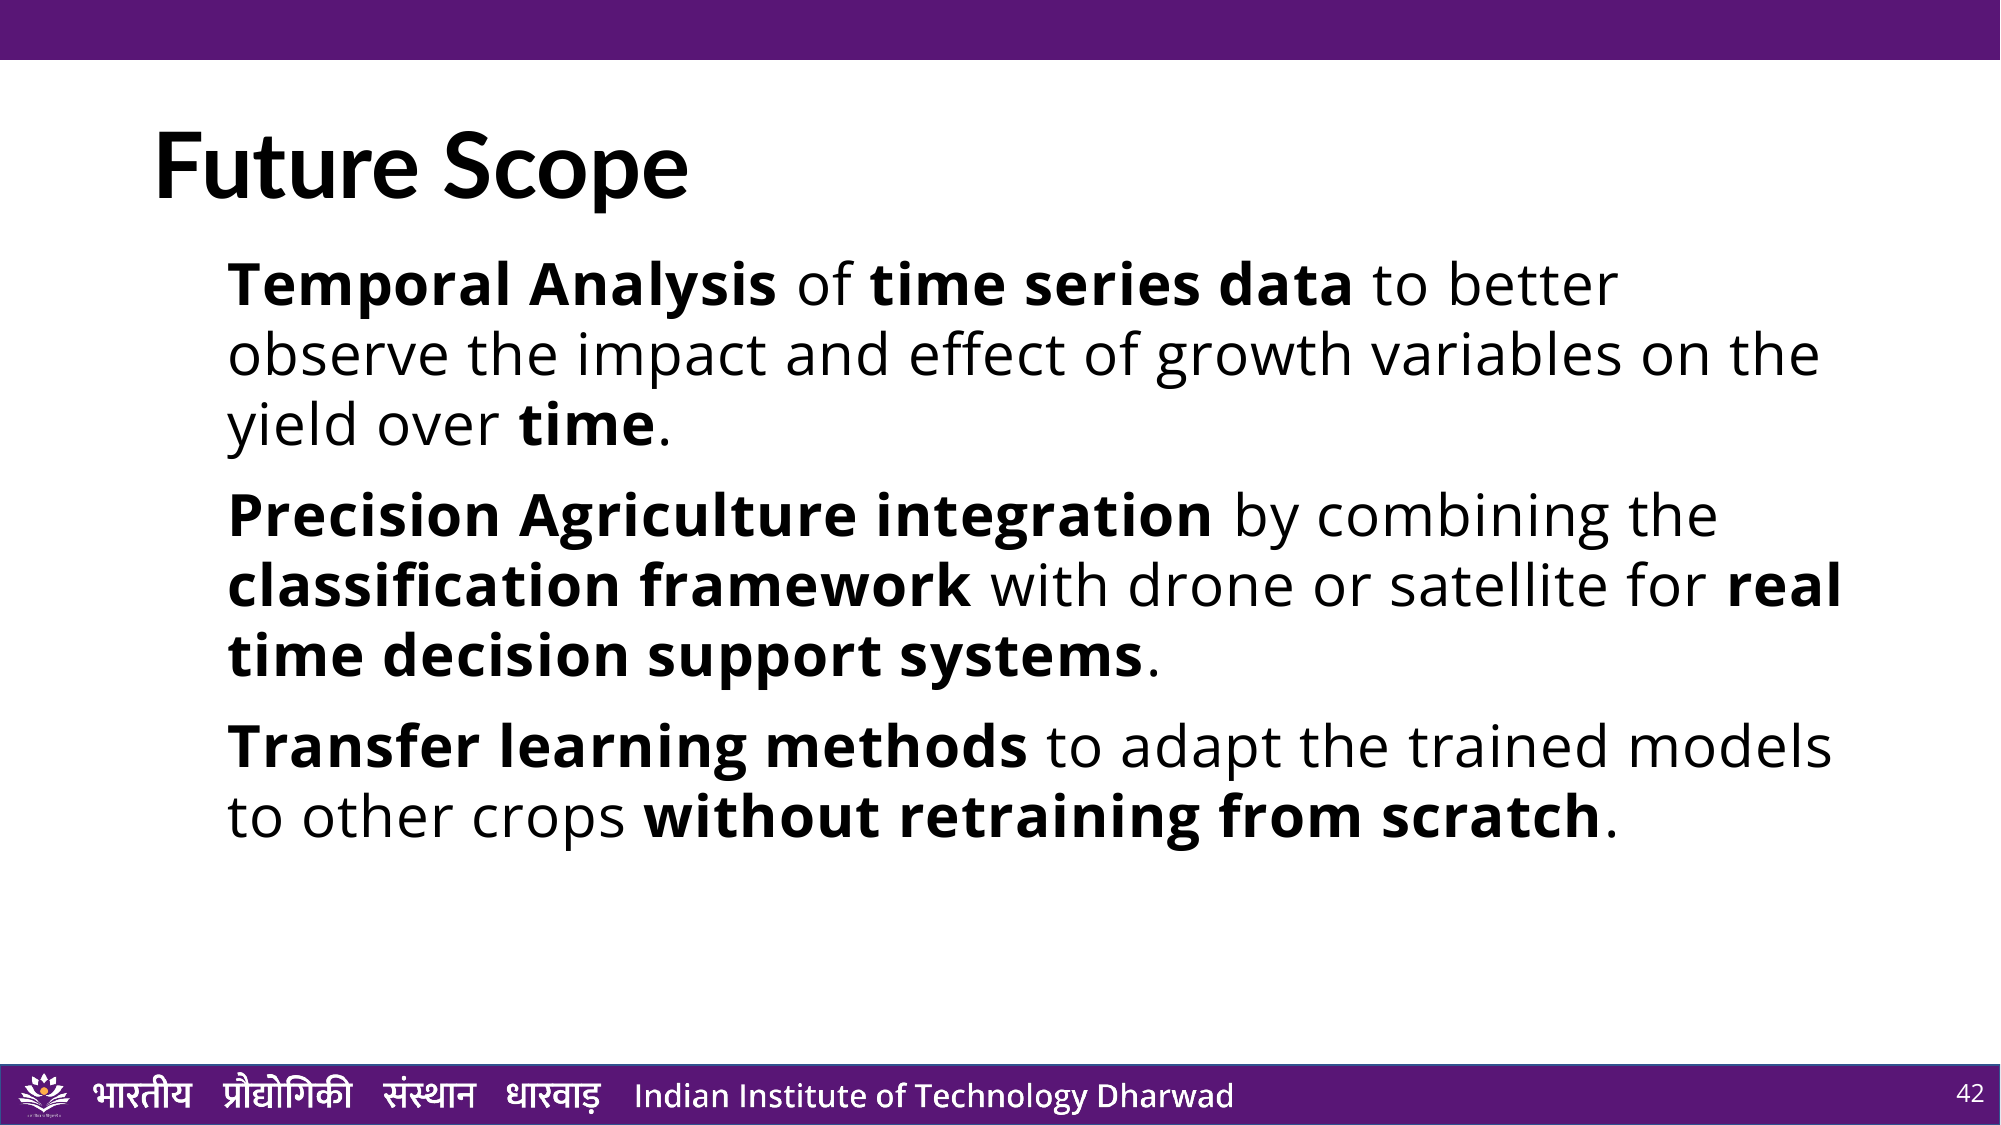

# Future Scope
Temporal Analysis of time series data to better observe the impact and effect of growth variables on the yield over time.
Precision Agriculture integration by combining the classification framework with drone or satellite for real time decision support systems.
Transfer learning methods to adapt the trained models to other crops without retraining from scratch.